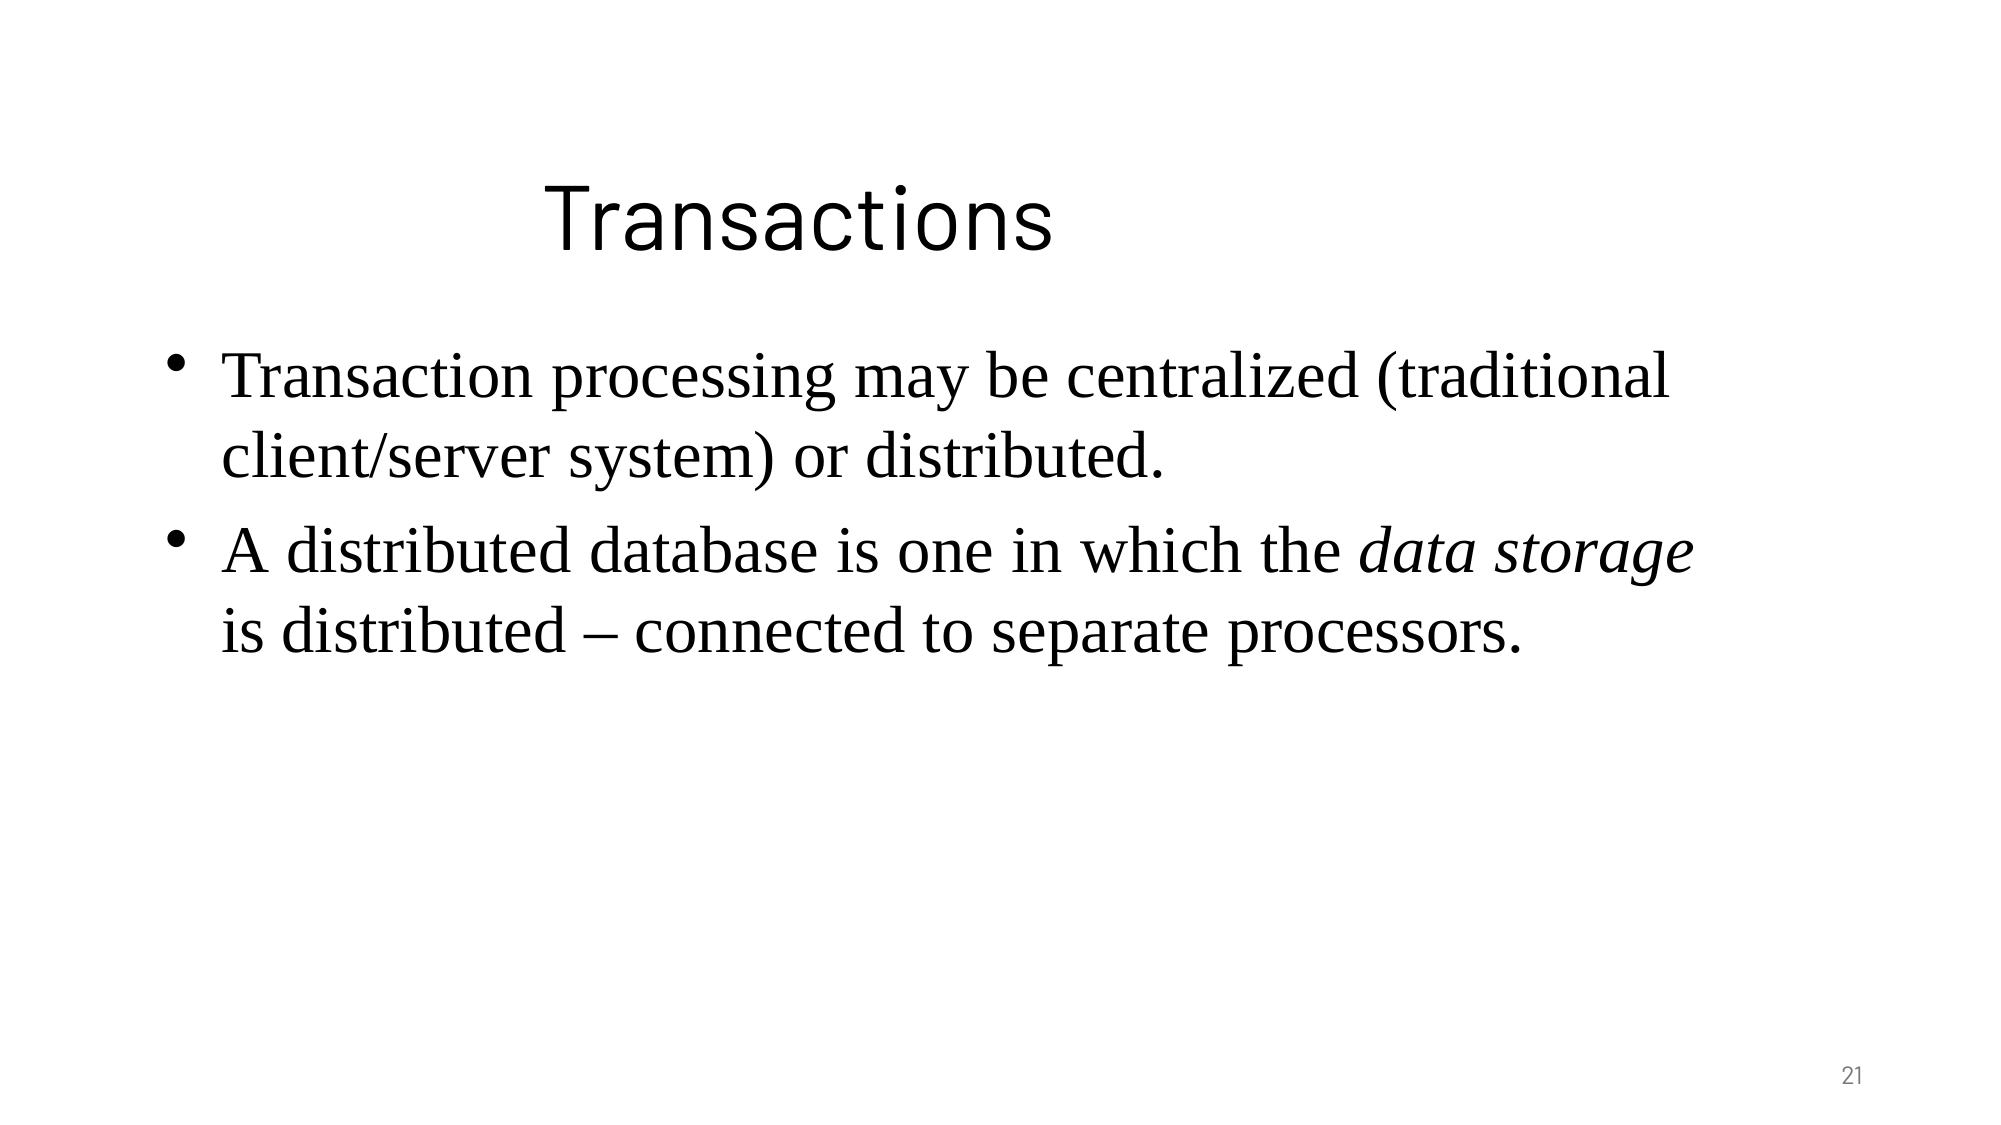

# Transactions
Transaction processing may be centralized (traditional client/server system) or distributed.
A distributed database is one in which the data storage is distributed – connected to separate processors.
21